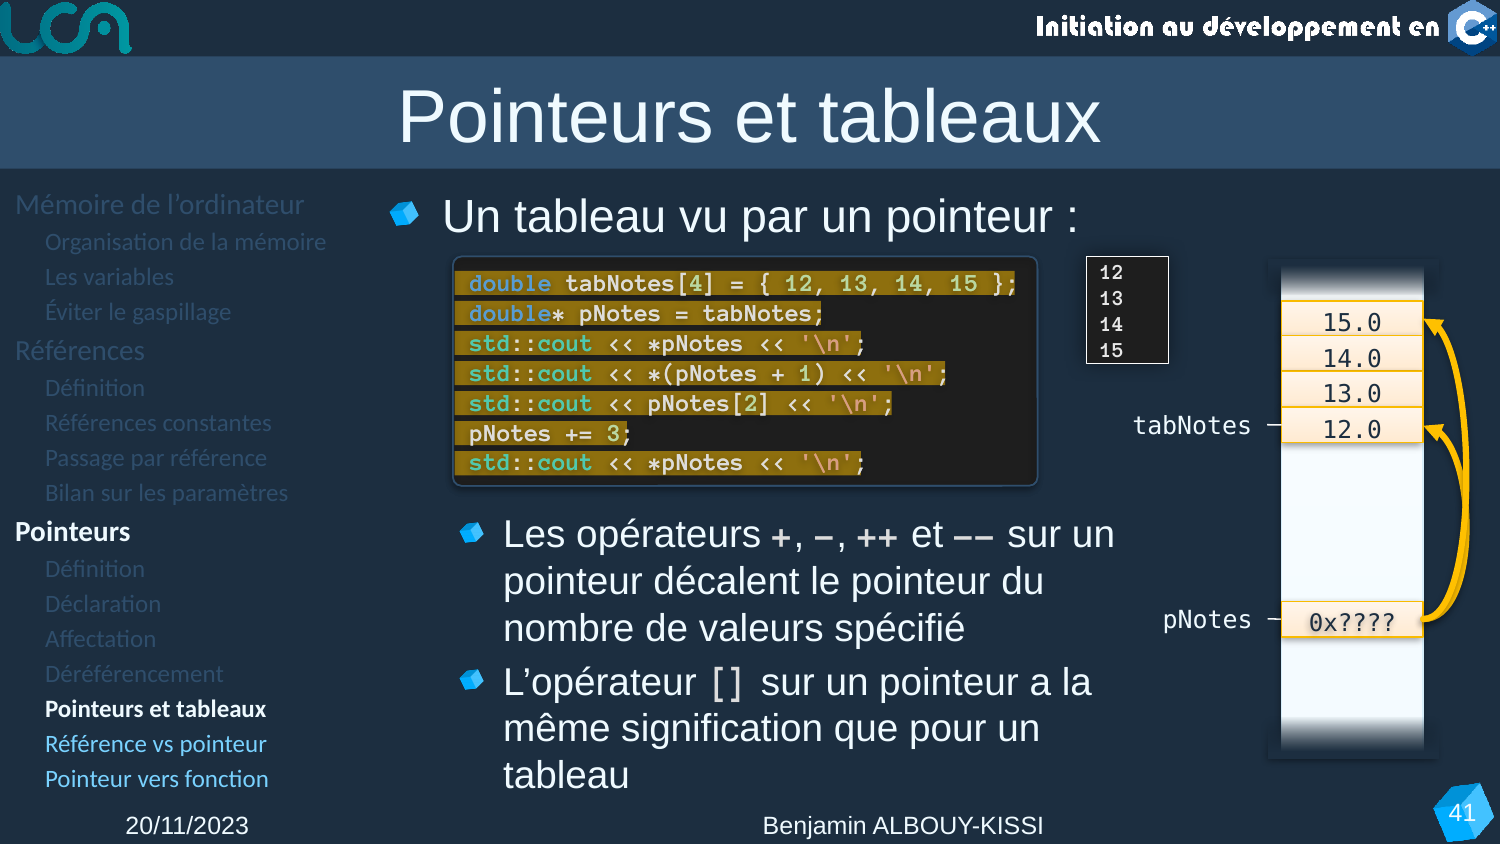

# Pointeurs et tableaux
Mémoire de l’ordinateur
Organisation de la mémoire
Les variables
Éviter le gaspillage
Références
Définition
Références constantes
Passage par référence
Bilan sur les paramètres
Pointeurs
Définition
Déclaration
Affectation
Déréférencement
Pointeurs et tableaux
Référence vs pointeur
Pointeur vers fonction
Un tableau vu par un pointeur :

Les opérateurs +, -, ++ et -- sur un pointeur décalent le pointeur du nombre de valeurs spécifié
L’opérateur [] sur un pointeur a la même signification que pour un tableau
double tabNotes[4] = { 12, 13, 14, 15 };
double* pNotes = tabNotes;
std::cout << *pNotes << '\n';
std::cout << *(pNotes + 1) << '\n';
std::cout << pNotes[2] << '\n';
pNotes += 3;
std::cout << *pNotes << '\n';
double tabNotes[4] = { 12, 13, 14, 15 };
double* pNotes = tabNotes;
std::cout << *pNotes << '\n';
std::cout << *(pNotes + 1) << '\n';
std::cout << pNotes[2] << '\n';
pNotes += 3;
std::cout << *pNotes << '\n';
12
13
14
15

15.0

14.0

13.0

tabNotes
12.0

pNotes

0x????

41
20/11/2023
Benjamin ALBOUY-KISSI